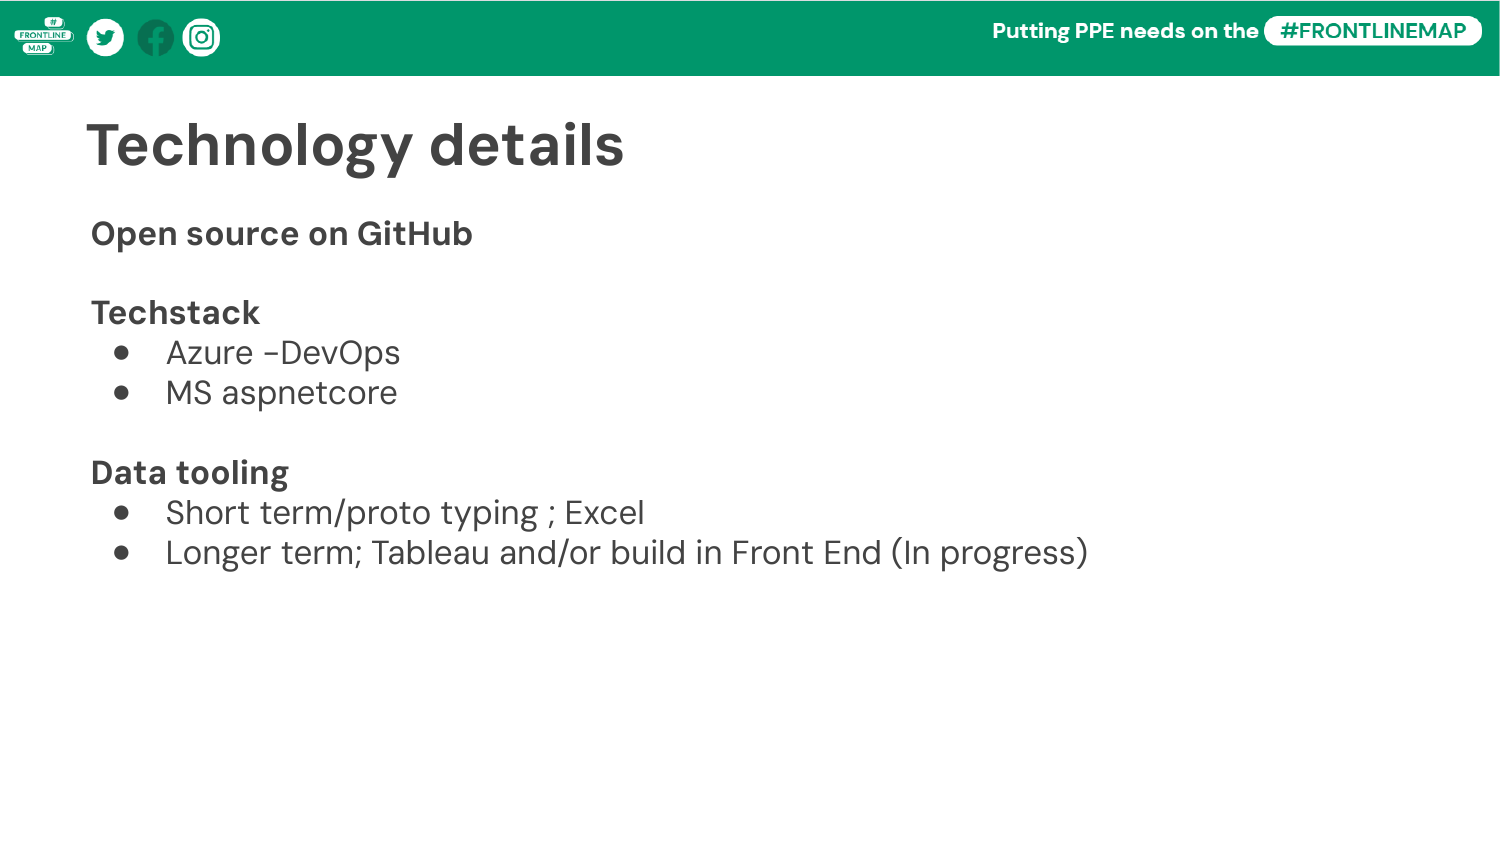

Technology details
Open source on GitHub

Techstack
Azure -DevOps
MS aspnetcore

Data tooling
Short term/proto typing ; Excel
Longer term; Tableau and/or build in Front End (In progress)